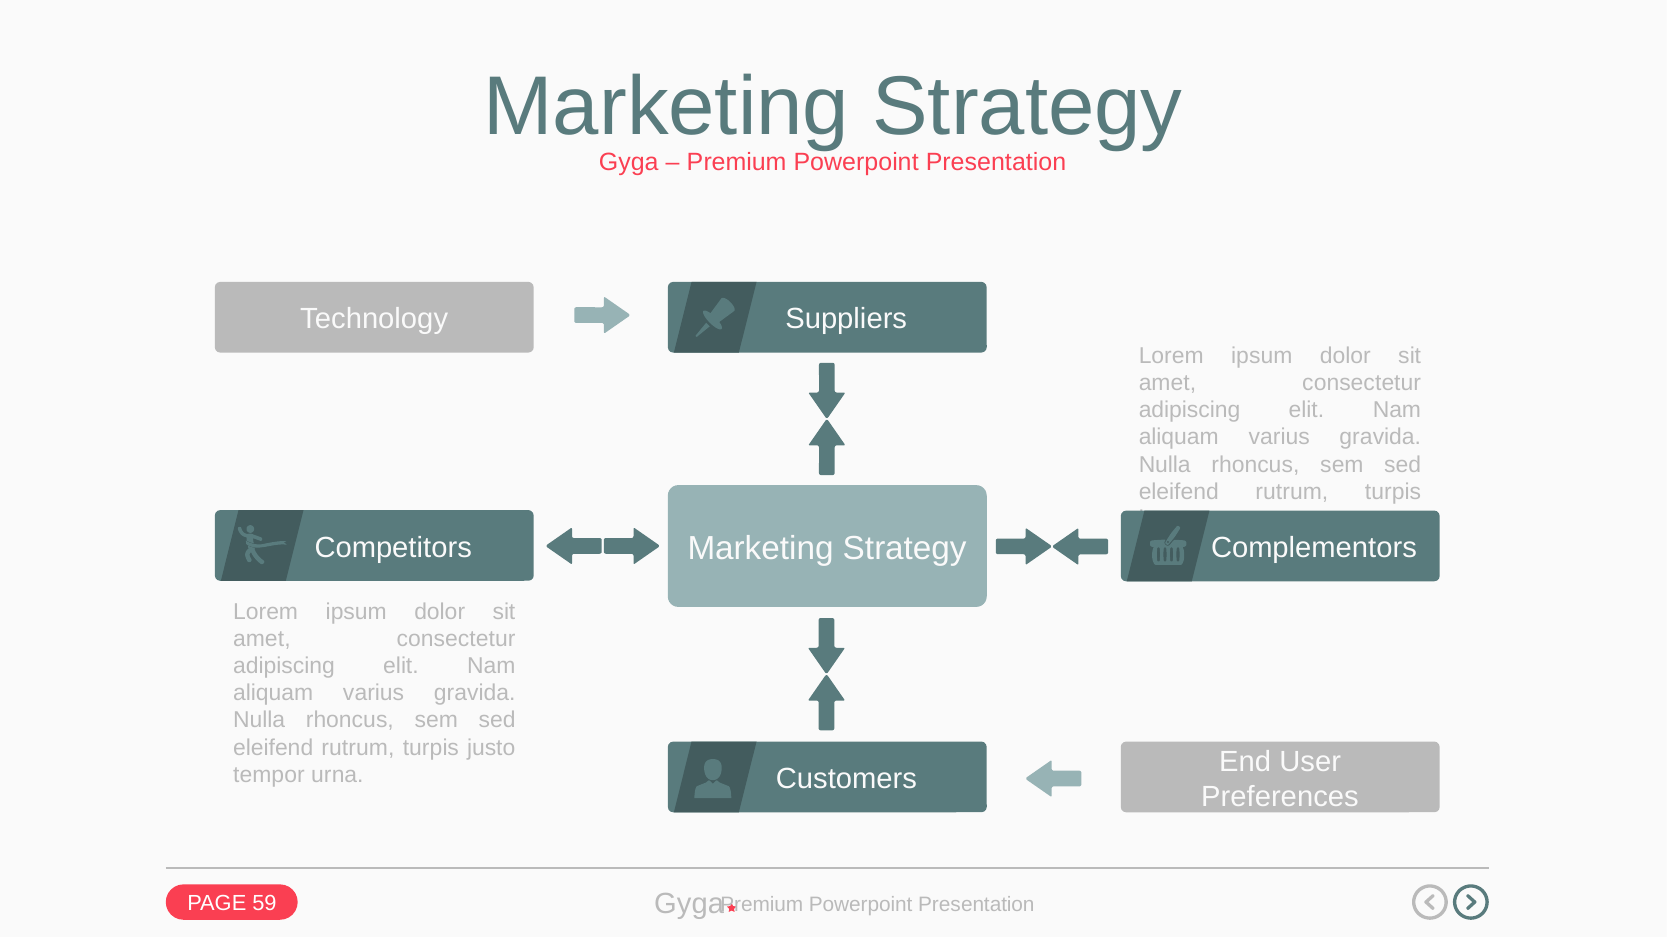

Marketing Strategy
Gyga – Premium Powerpoint Presentation
Technology
Suppliers

Lorem ipsum dolor sit amet, consectetur adipiscing elit. Nam aliquam varius gravida. Nulla rhoncus, sem sed eleifend rutrum, turpis justo.

Marketing Strategy
Competitors

Complementors

Lorem ipsum dolor sit amet, consectetur adipiscing elit. Nam aliquam varius gravida. Nulla rhoncus, sem sed eleifend rutrum, turpis justo tempor urna.

Customers

End User Preferences